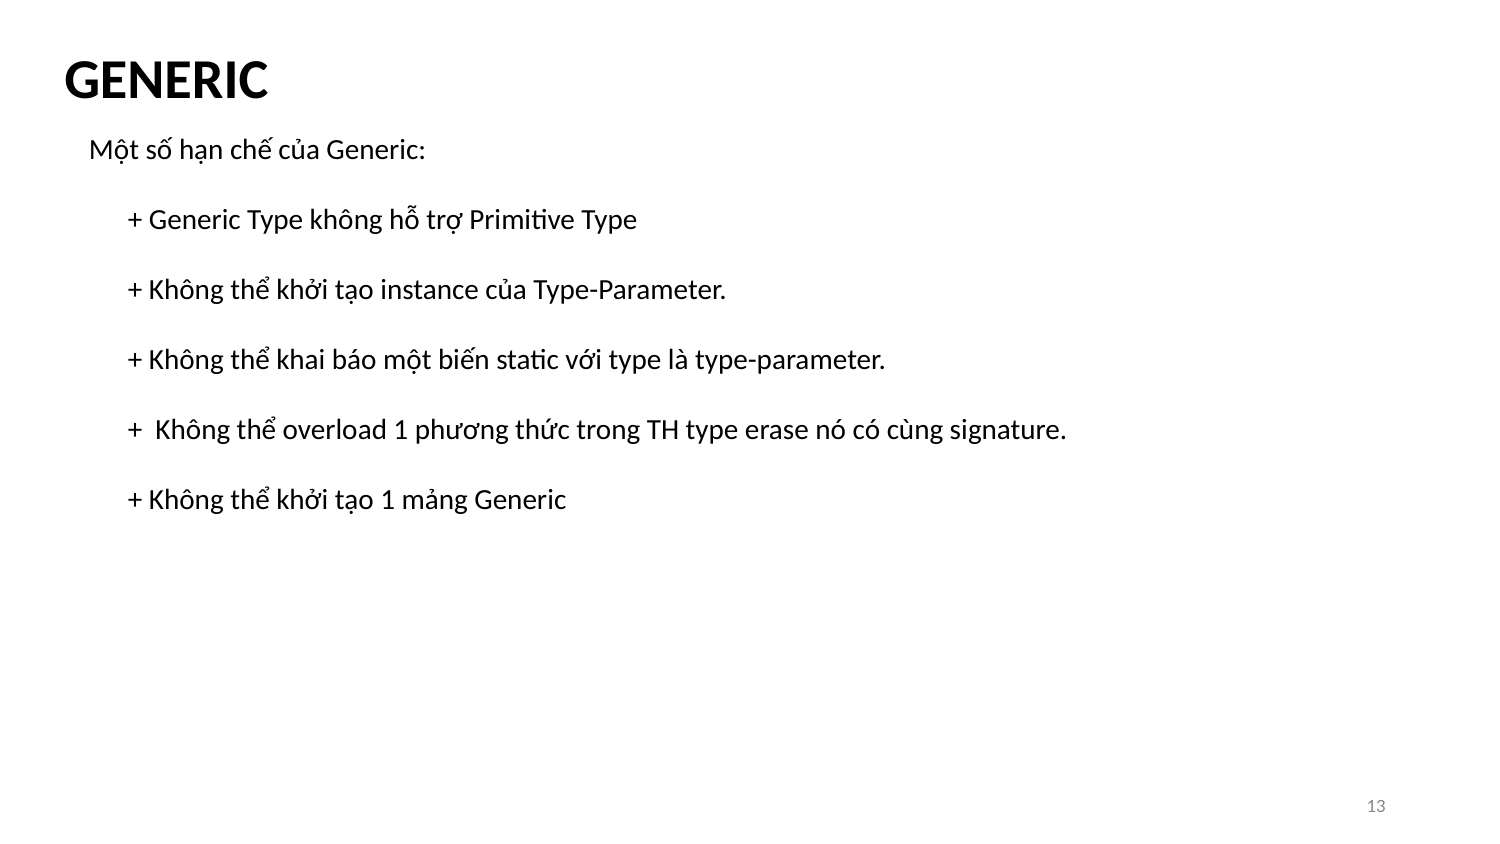

GENERIC
Một số hạn chế của Generic:

      + Generic Type không hỗ trợ Primitive Type

      + Không thể khởi tạo instance của Type-Parameter.

      + Không thể khai báo một biến static với type là type-parameter.

      +  Không thể overload 1 phương thức trong TH type erase nó có cùng signature.

      + Không thể khởi tạo 1 mảng Generic
13